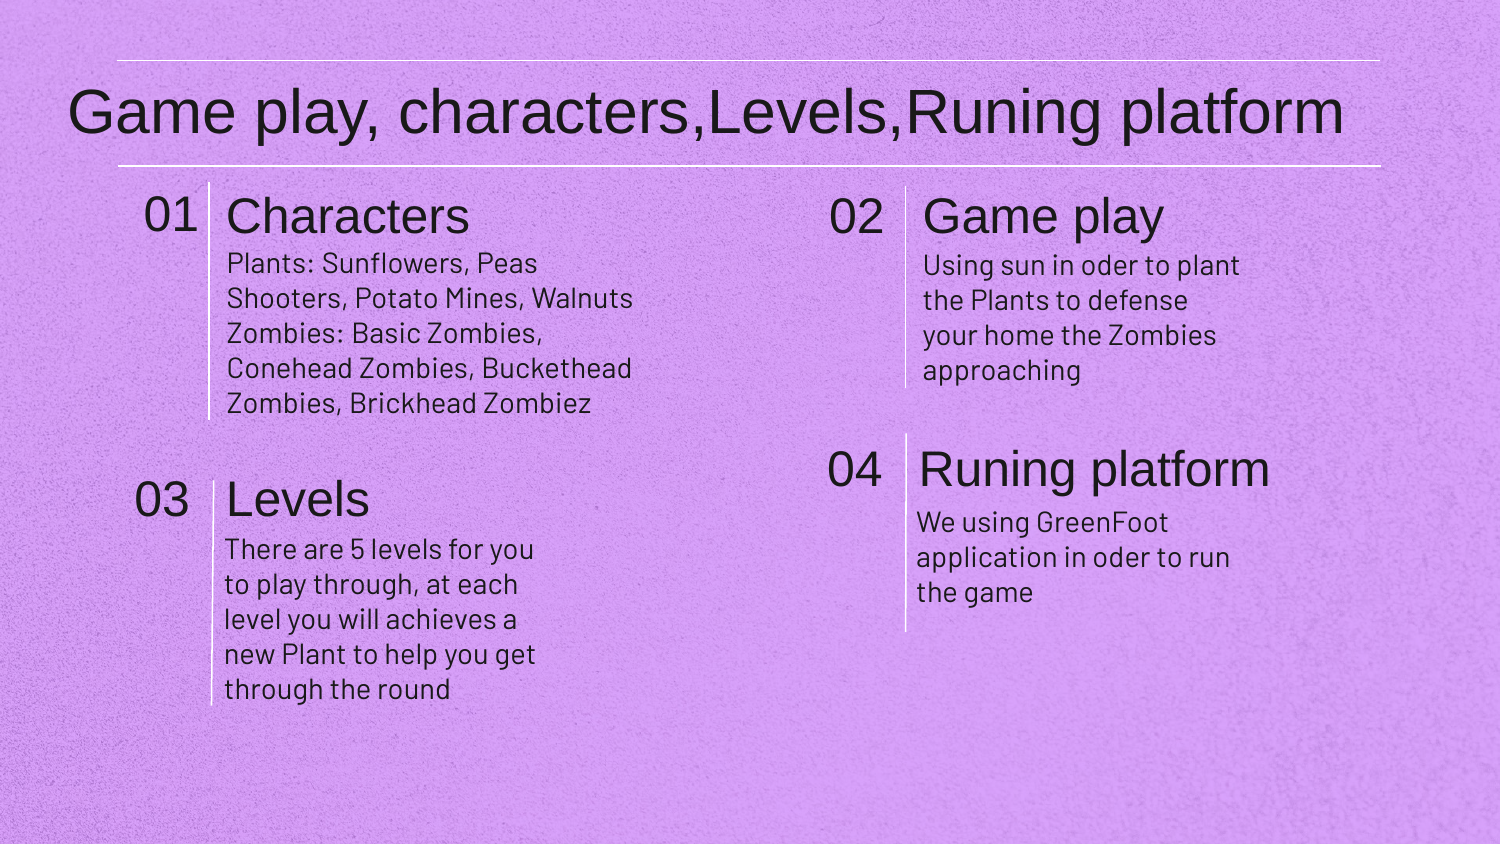

Game play, characters,Levels,Runing platform
01
# Characters
02
Game play
Plants: Sunflowers, Peas Shooters, Potato Mines, Walnuts
Zombies: Basic Zombies, Conehead Zombies, Buckethead Zombies, Brickhead Zombiez
Using sun in oder to plant the Plants to defense your home the Zombies approaching
04
Runing platform
03
Levels
We using GreenFoot application in oder to run the game
There are 5 levels for you to play through, at each level you will achieves a new Plant to help you get through the round